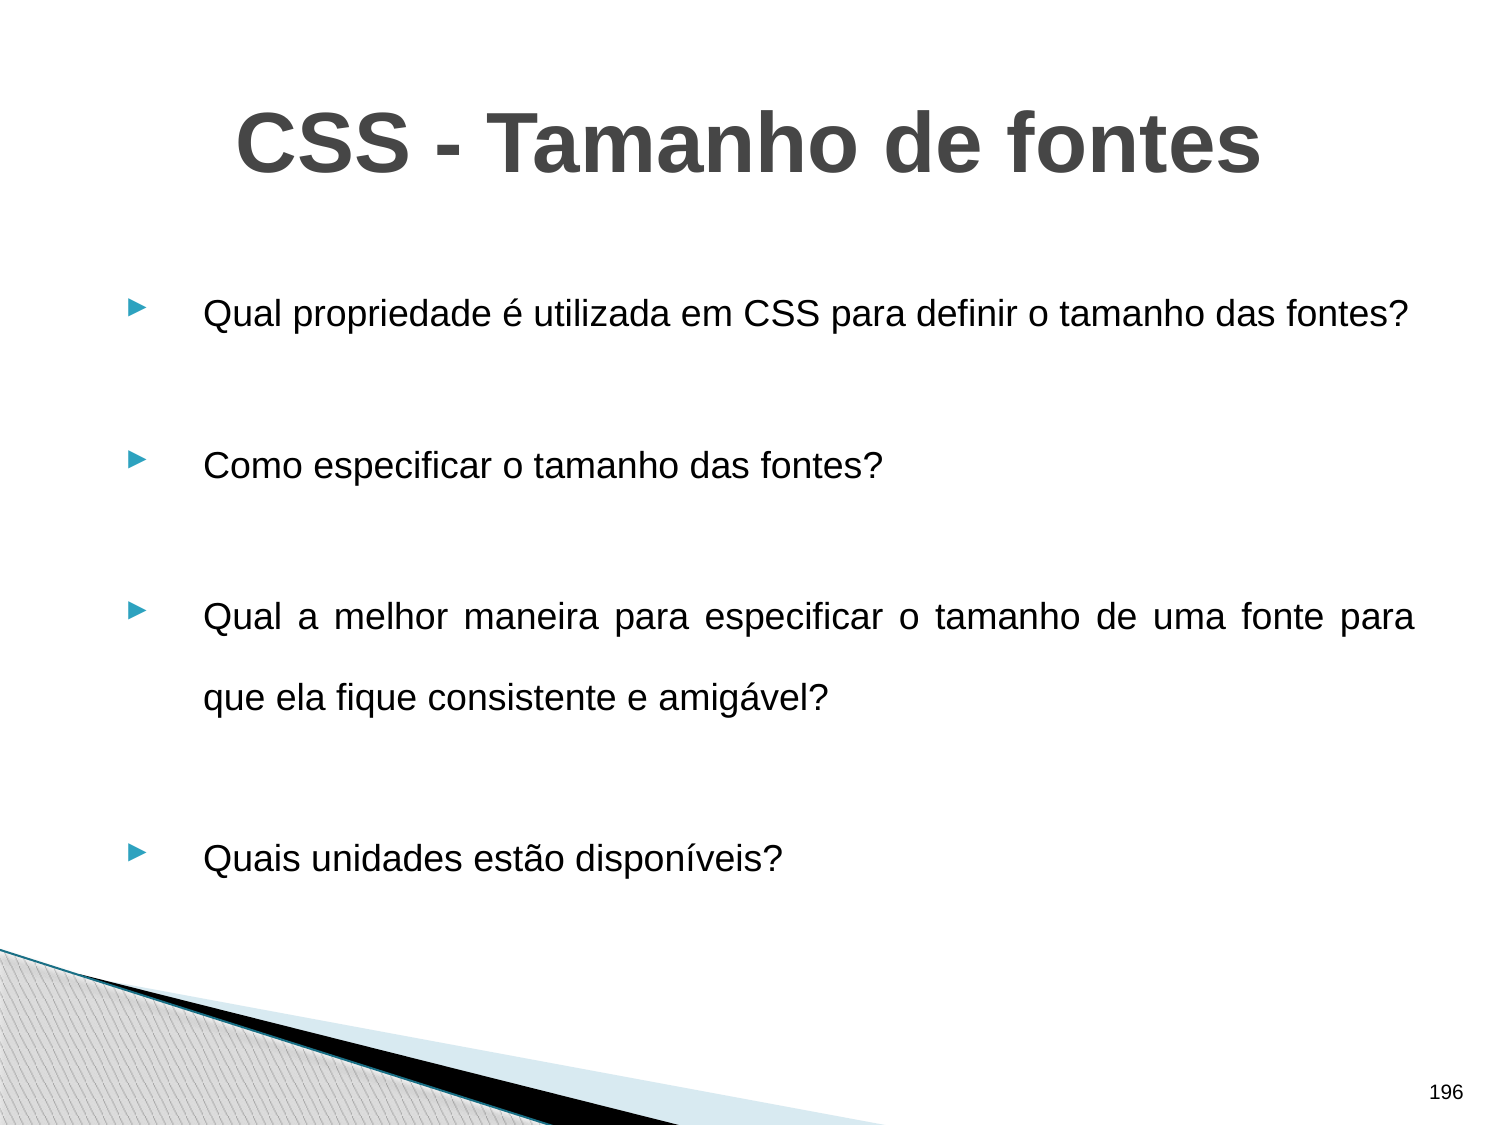

# CSS - Tamanho de fontes
Qual propriedade é utilizada em CSS para definir o tamanho das fontes?

Como especificar o tamanho das fontes?

Qual a melhor maneira para especificar o tamanho de uma fonte para que ela fique consistente e amigável?

Quais unidades estão disponíveis?

196